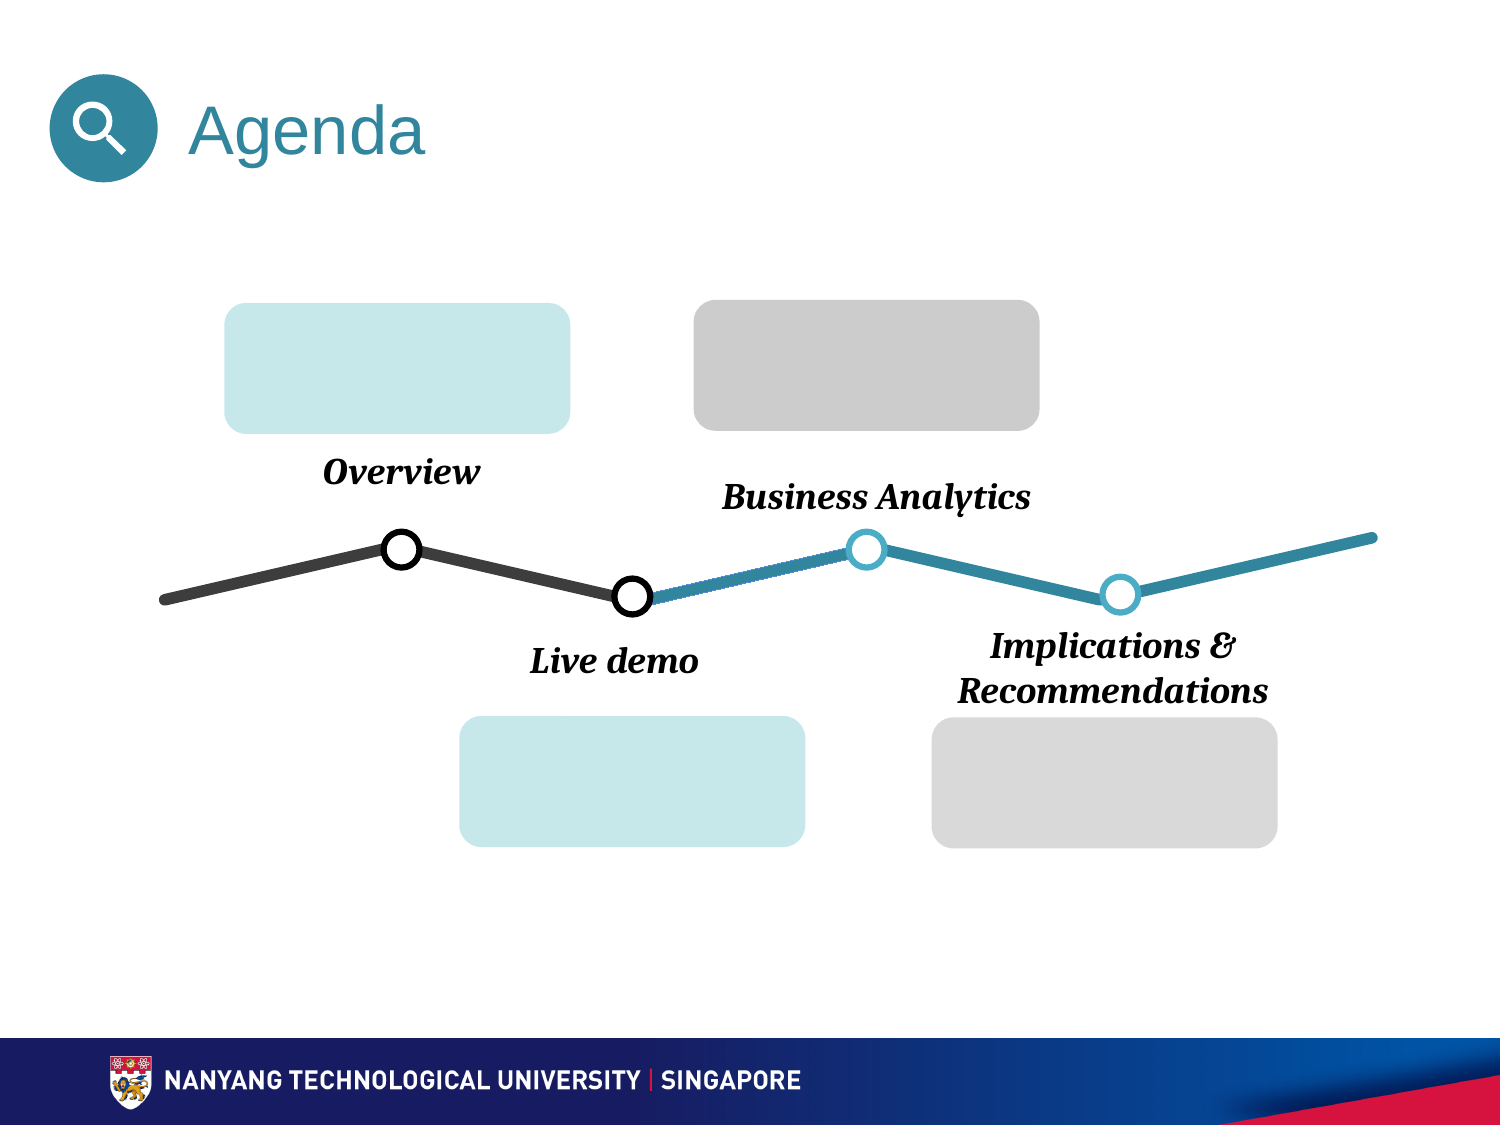

# Agenda

Overview
Business Analytics

Implications & Recommendations
Live demo